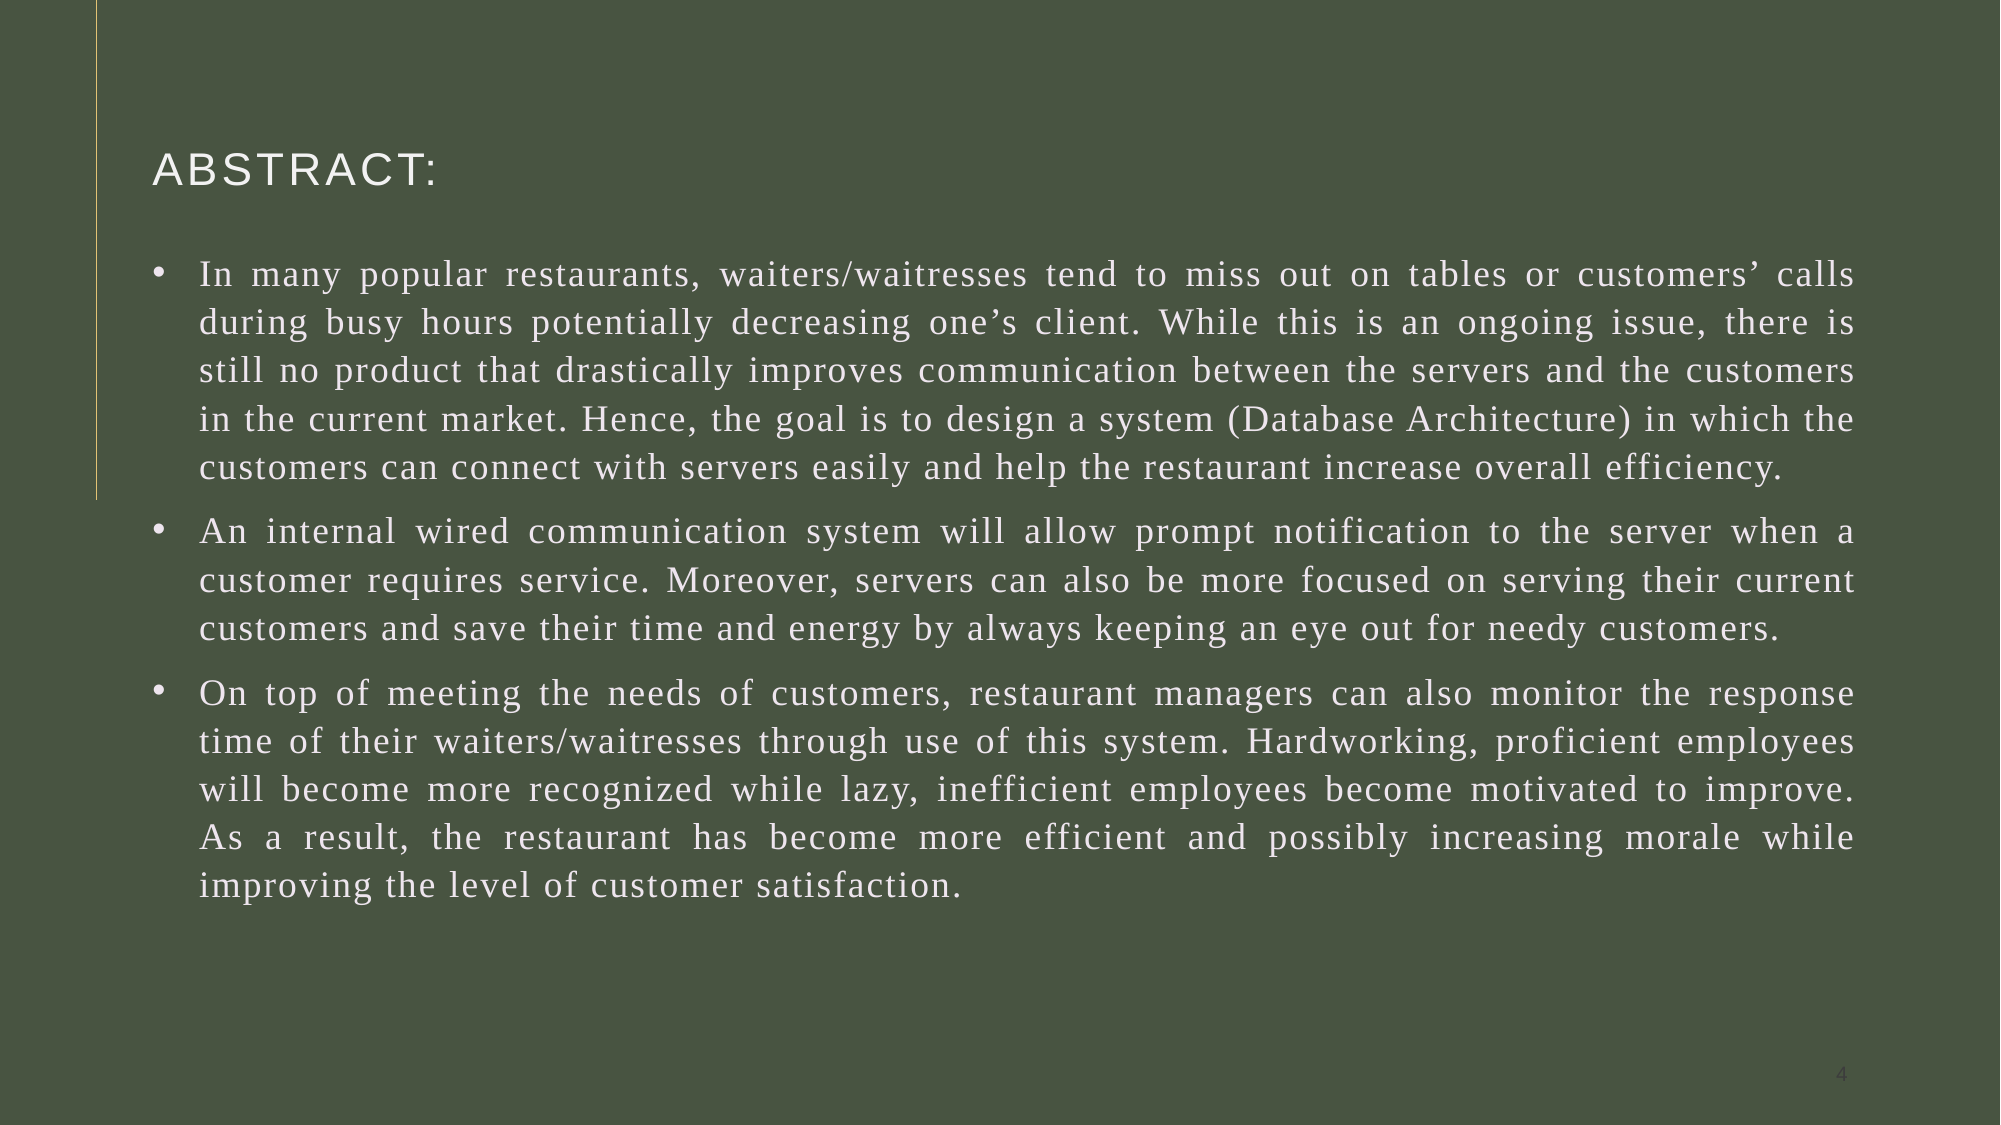

# abstract:
In many popular restaurants, waiters/waitresses tend to miss out on tables or customers’ calls during busy hours potentially decreasing one’s client. While this is an ongoing issue, there is still no product that drastically improves communication between the servers and the customers in the current market. Hence, the goal is to design a system (Database Architecture) in which the customers can connect with servers easily and help the restaurant increase overall efficiency.
An internal wired communication system will allow prompt notification to the server when a customer requires service. Moreover, servers can also be more focused on serving their current customers and save their time and energy by always keeping an eye out for needy customers.
On top of meeting the needs of customers, restaurant managers can also monitor the response time of their waiters/waitresses through use of this system. Hardworking, proficient employees will become more recognized while lazy, inefficient employees become motivated to improve. As a result, the restaurant has become more efficient and possibly increasing morale while improving the level of customer satisfaction.
4